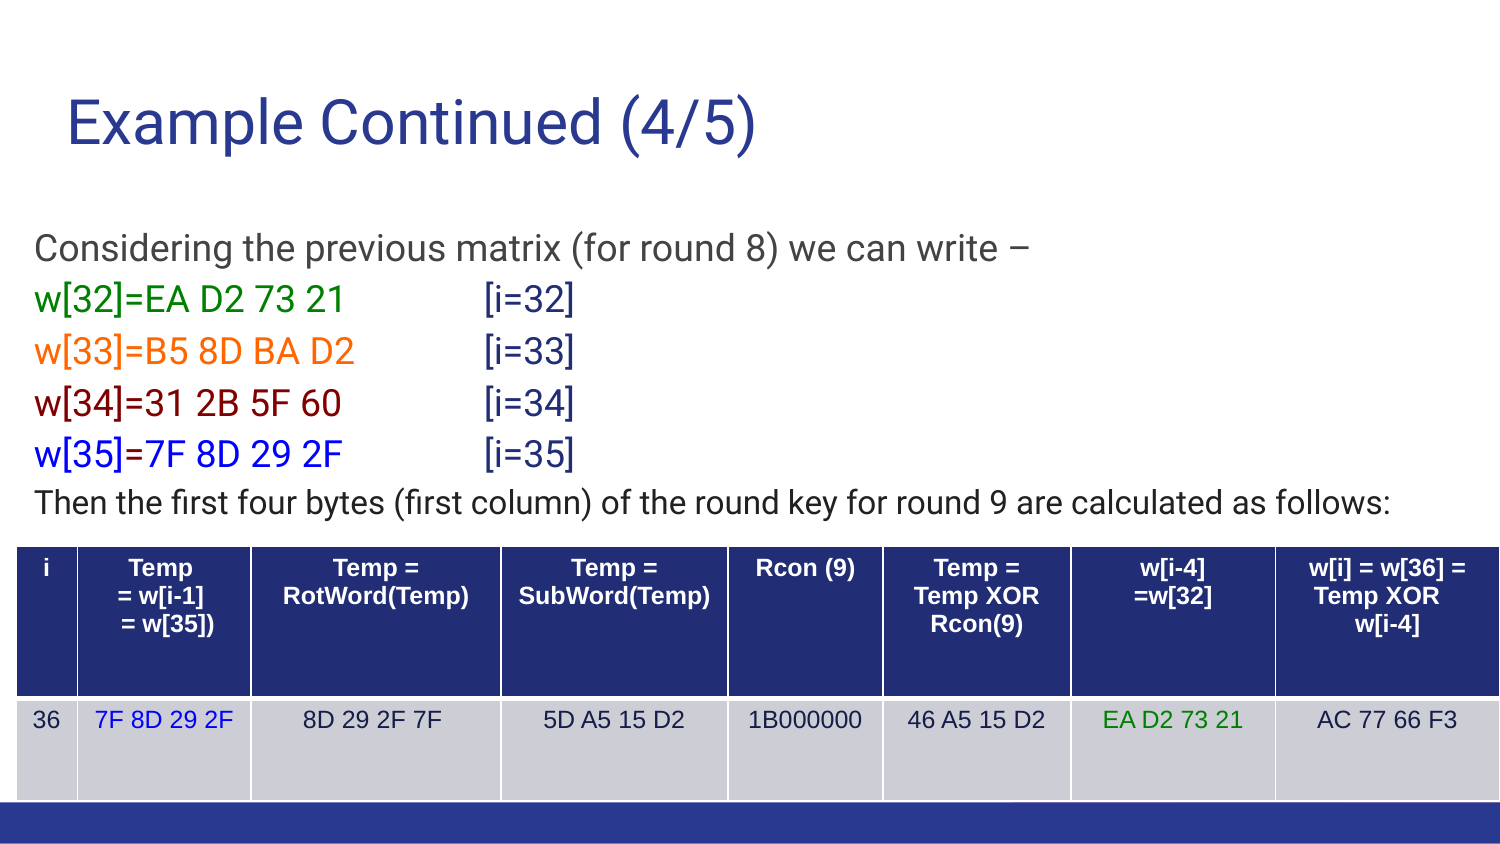

# Example Continued (4/5)
Considering the previous matrix (for round 8) we can write –
w[32]=EA D2 73 21	[i=32]
w[33]=B5 8D BA D2	[i=33]
w[34]=31 2B 5F 60	[i=34]
w[35]=7F 8D 29 2F	[i=35]
Then the first four bytes (first column) of the round key for round 9 are calculated as follows:
| i | Temp = w[i-1] = w[35]) | Temp = RotWord(Temp) | Temp = SubWord(Temp) | Rcon (9) | Temp = Temp XOR Rcon(9) | w[i-4] =w[32] | w[i] = w[36] = Temp XOR w[i-4] |
| --- | --- | --- | --- | --- | --- | --- | --- |
| 36 | 7F 8D 29 2F | 8D 29 2F 7F | 5D A5 15 D2 | 1B000000 | 46 A5 15 D2 | EA D2 73 21 | AC 77 66 F3 |